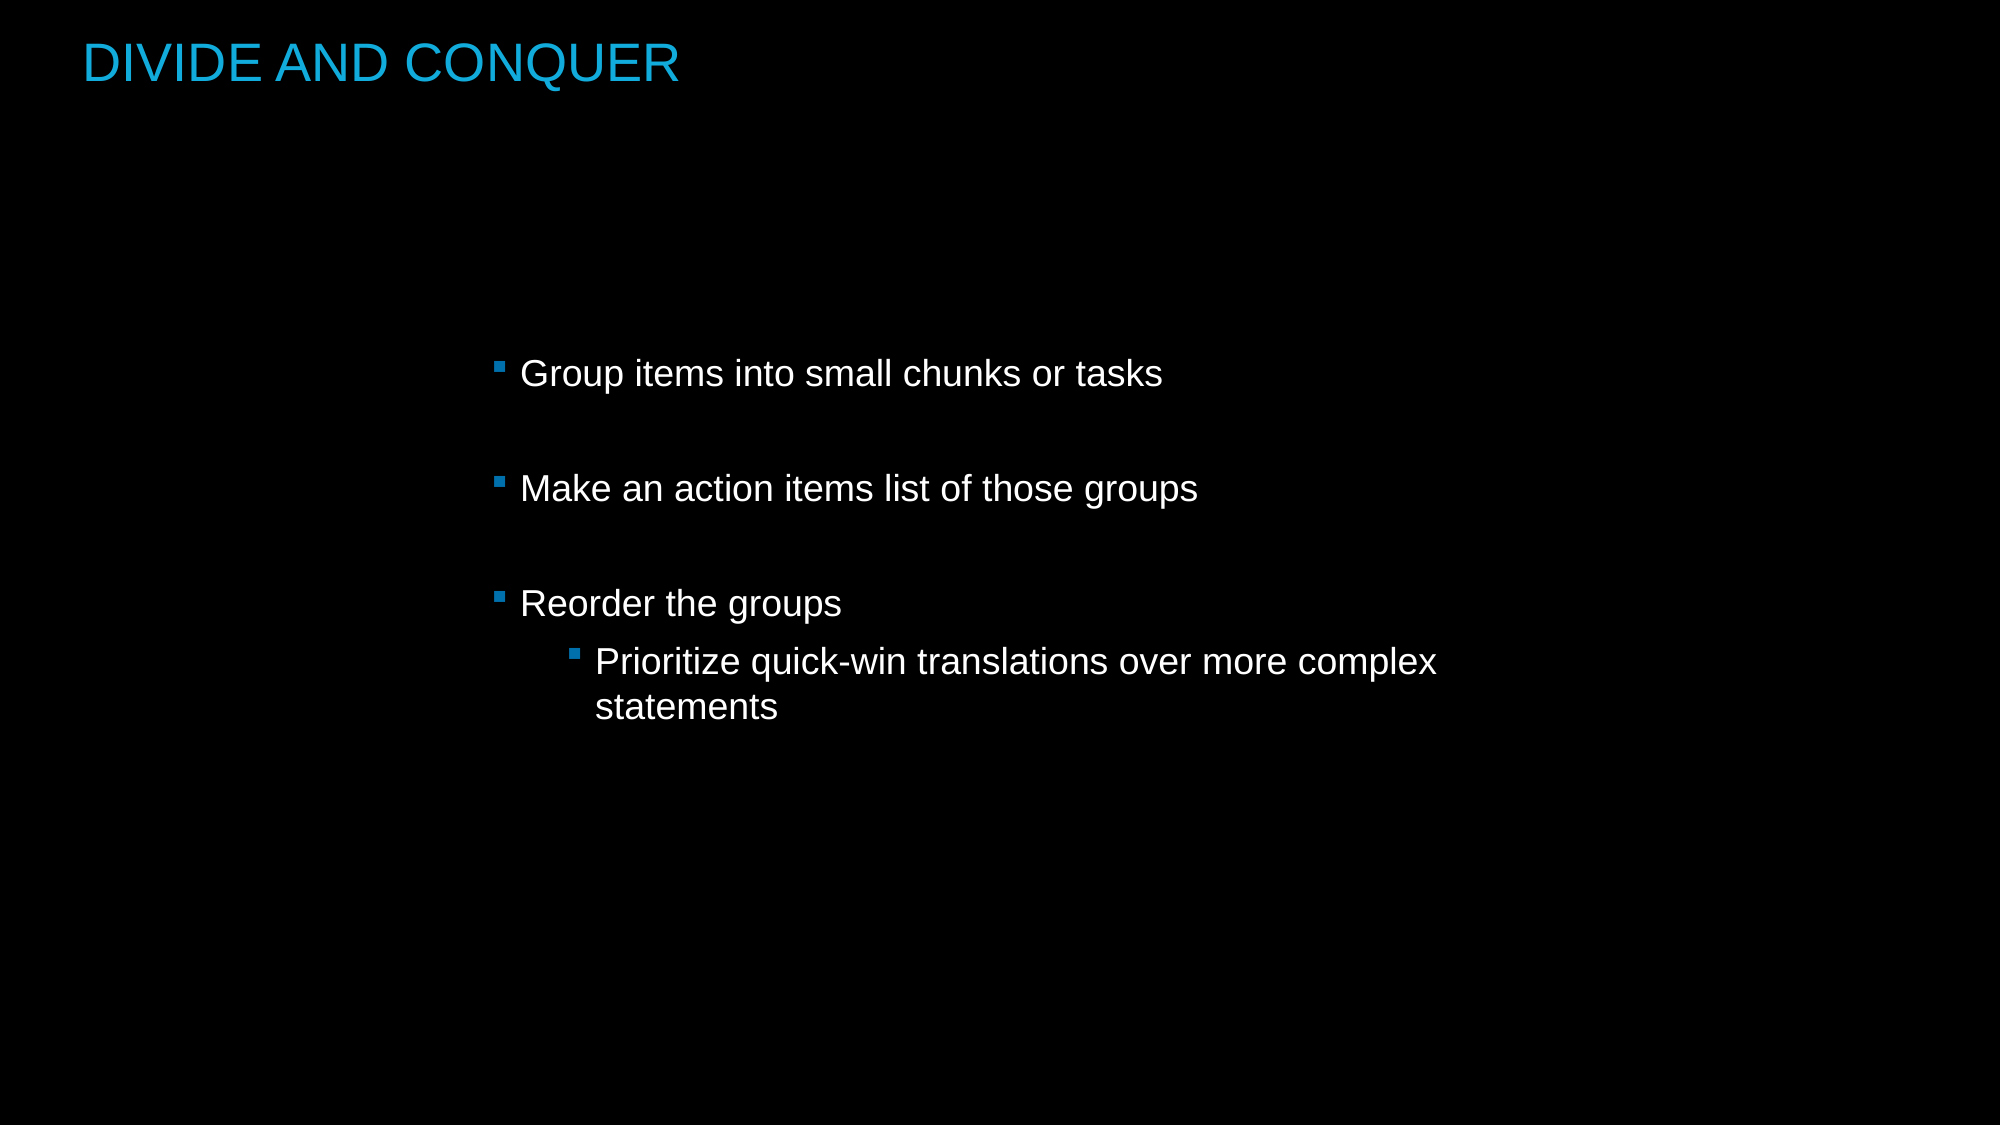

# Divide and Conquer

Group items into small chunks or tasks

Make an action items list of those groups

Reorder the groups
Prioritize quick-win translations over more complex statements